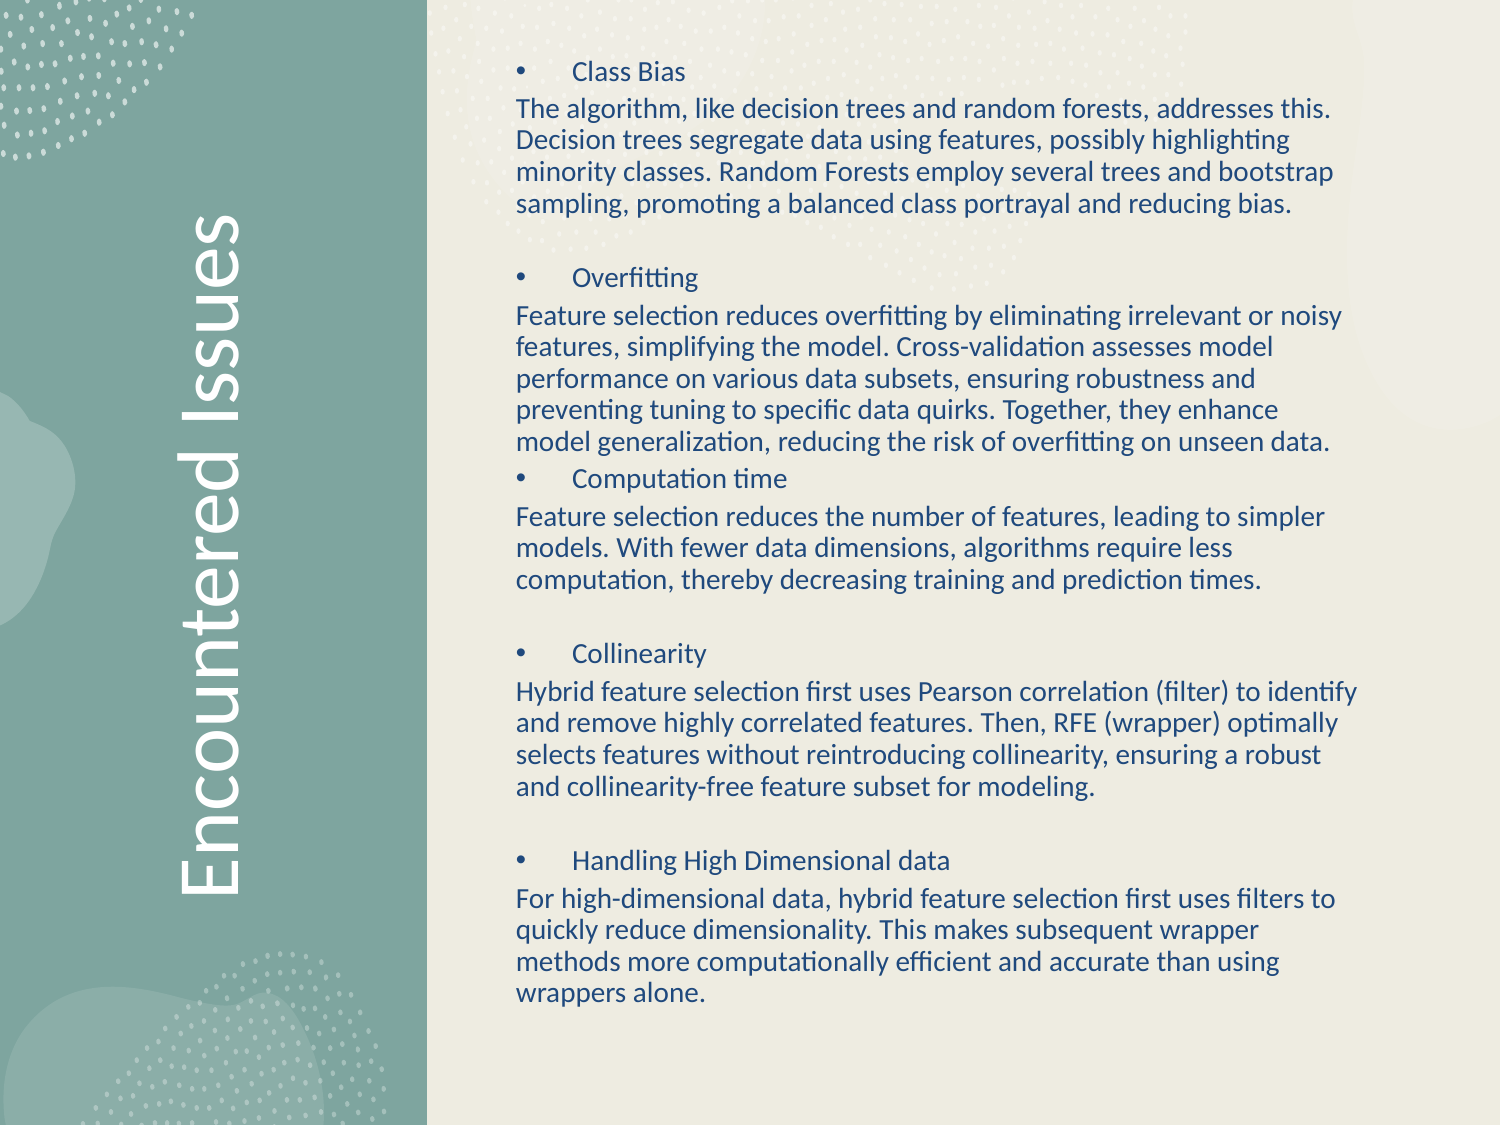

Class Bias
The algorithm, like decision trees and random forests, addresses this. Decision trees segregate data using features, possibly highlighting minority classes. Random Forests employ several trees and bootstrap sampling, promoting a balanced class portrayal and reducing bias.

Overfitting
Feature selection reduces overfitting by eliminating irrelevant or noisy features, simplifying the model. Cross-validation assesses model performance on various data subsets, ensuring robustness and preventing tuning to specific data quirks. Together, they enhance model generalization, reducing the risk of overfitting on unseen data.
Computation time
Feature selection reduces the number of features, leading to simpler models. With fewer data dimensions, algorithms require less computation, thereby decreasing training and prediction times.

Collinearity
Hybrid feature selection first uses Pearson correlation (filter) to identify and remove highly correlated features. Then, RFE (wrapper) optimally selects features without reintroducing collinearity, ensuring a robust and collinearity-free feature subset for modeling.

Handling High Dimensional data
For high-dimensional data, hybrid feature selection first uses filters to quickly reduce dimensionality. This makes subsequent wrapper methods more computationally efficient and accurate than using wrappers alone.

# Encountered Issues